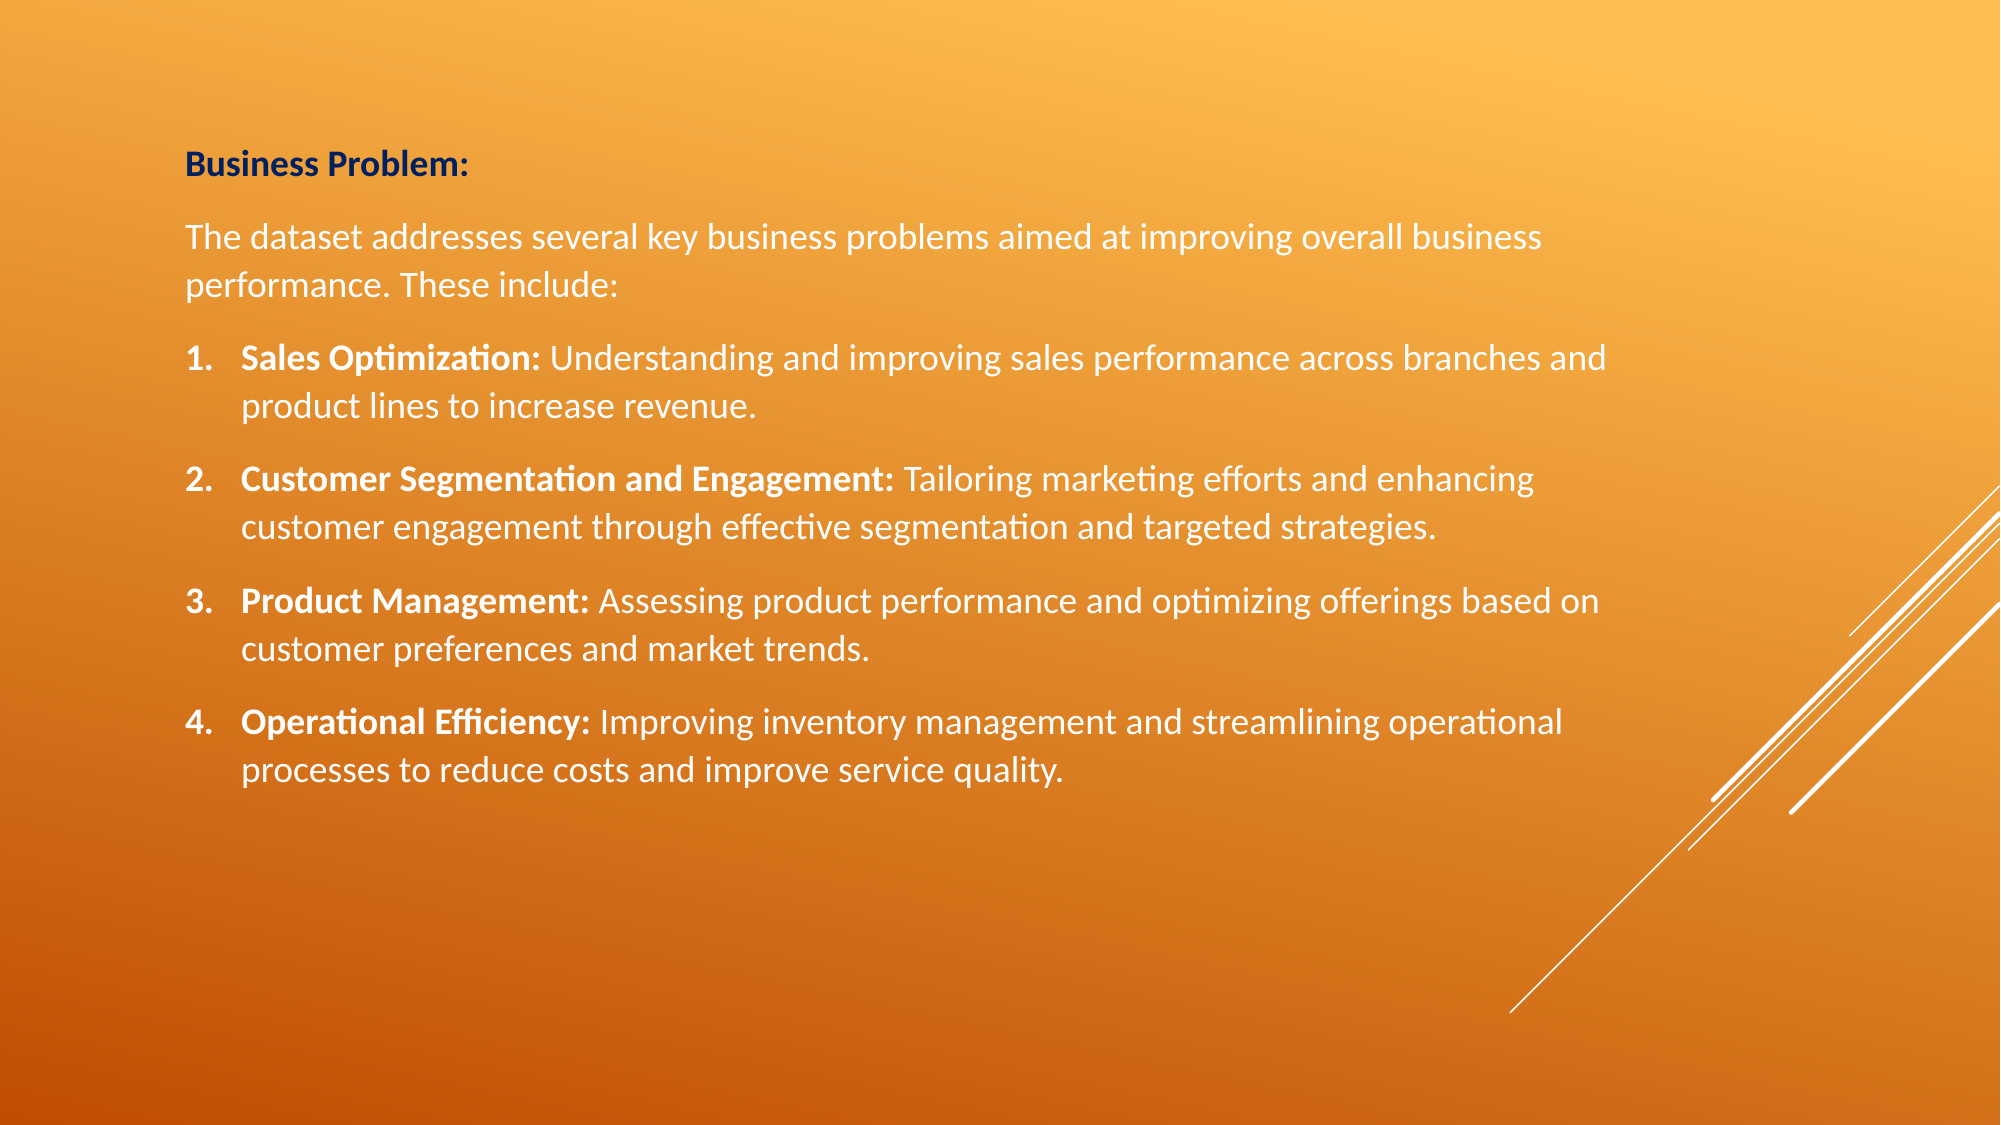

Business Problem:
The dataset addresses several key business problems aimed at improving overall business performance. These include:
Sales Optimization: Understanding and improving sales performance across branches and product lines to increase revenue.
Customer Segmentation and Engagement: Tailoring marketing efforts and enhancing customer engagement through effective segmentation and targeted strategies.
Product Management: Assessing product performance and optimizing offerings based on customer preferences and market trends.
Operational Efficiency: Improving inventory management and streamlining operational processes to reduce costs and improve service quality.